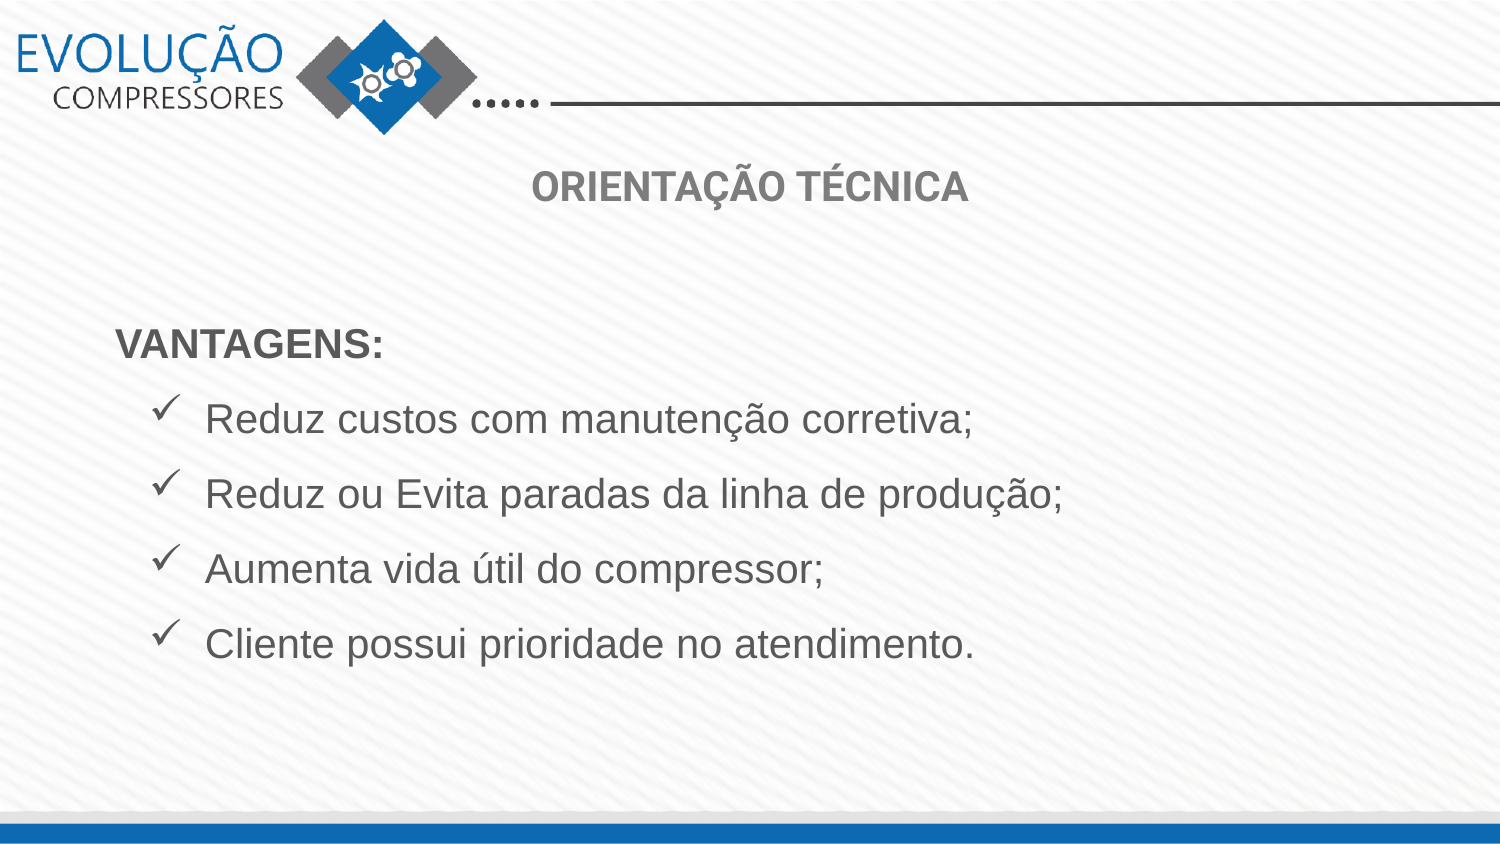

ORIENTAÇÃO TÉCNICA
VANTAGENS:
Reduz custos com manutenção corretiva;
Reduz ou Evita paradas da linha de produção;
Aumenta vida útil do compressor;
Cliente possui prioridade no atendimento.